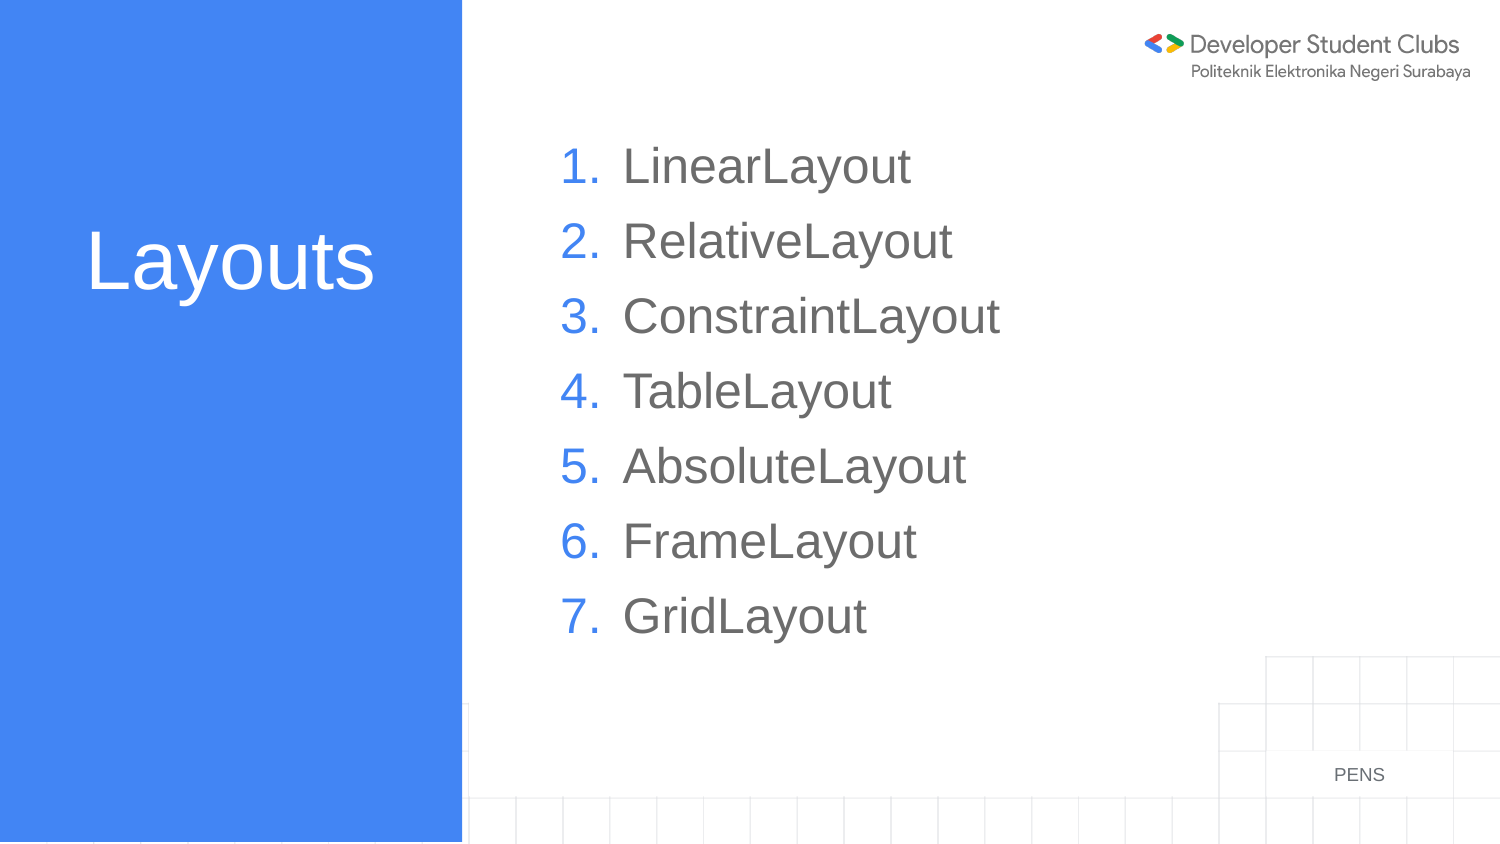

# Layouts
LinearLayout
RelativeLayout
ConstraintLayout
TableLayout
AbsoluteLayout
FrameLayout
GridLayout